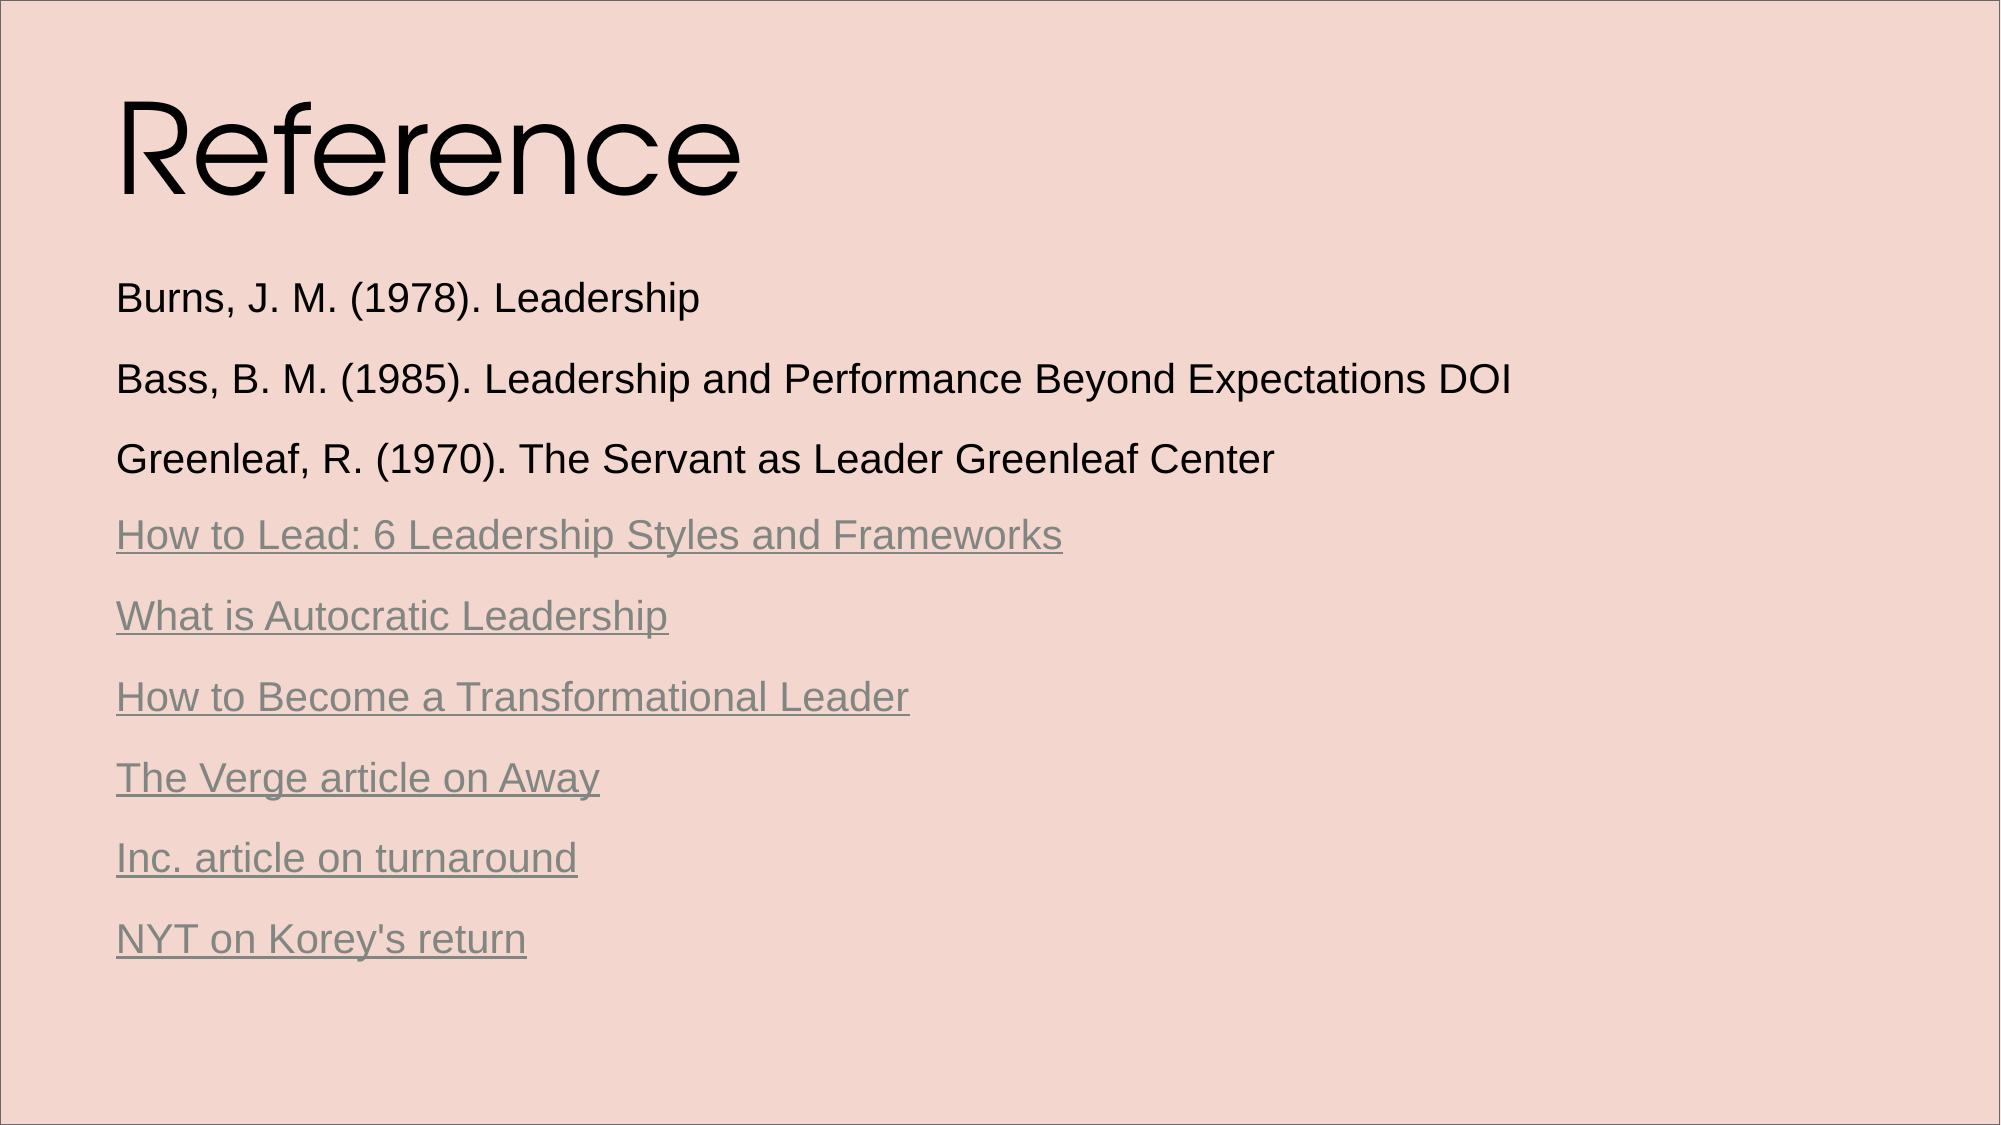

# Reference
Burns, J. M. (1978). Leadership
Bass, B. M. (1985). Leadership and Performance Beyond Expectations DOI
Greenleaf, R. (1970). The Servant as Leader Greenleaf Center
How to Lead: 6 Leadership Styles and Frameworks
What is Autocratic Leadership
How to Become a Transformational Leader
The Verge article on Away
Inc. article on turnaround
NYT on Korey's return